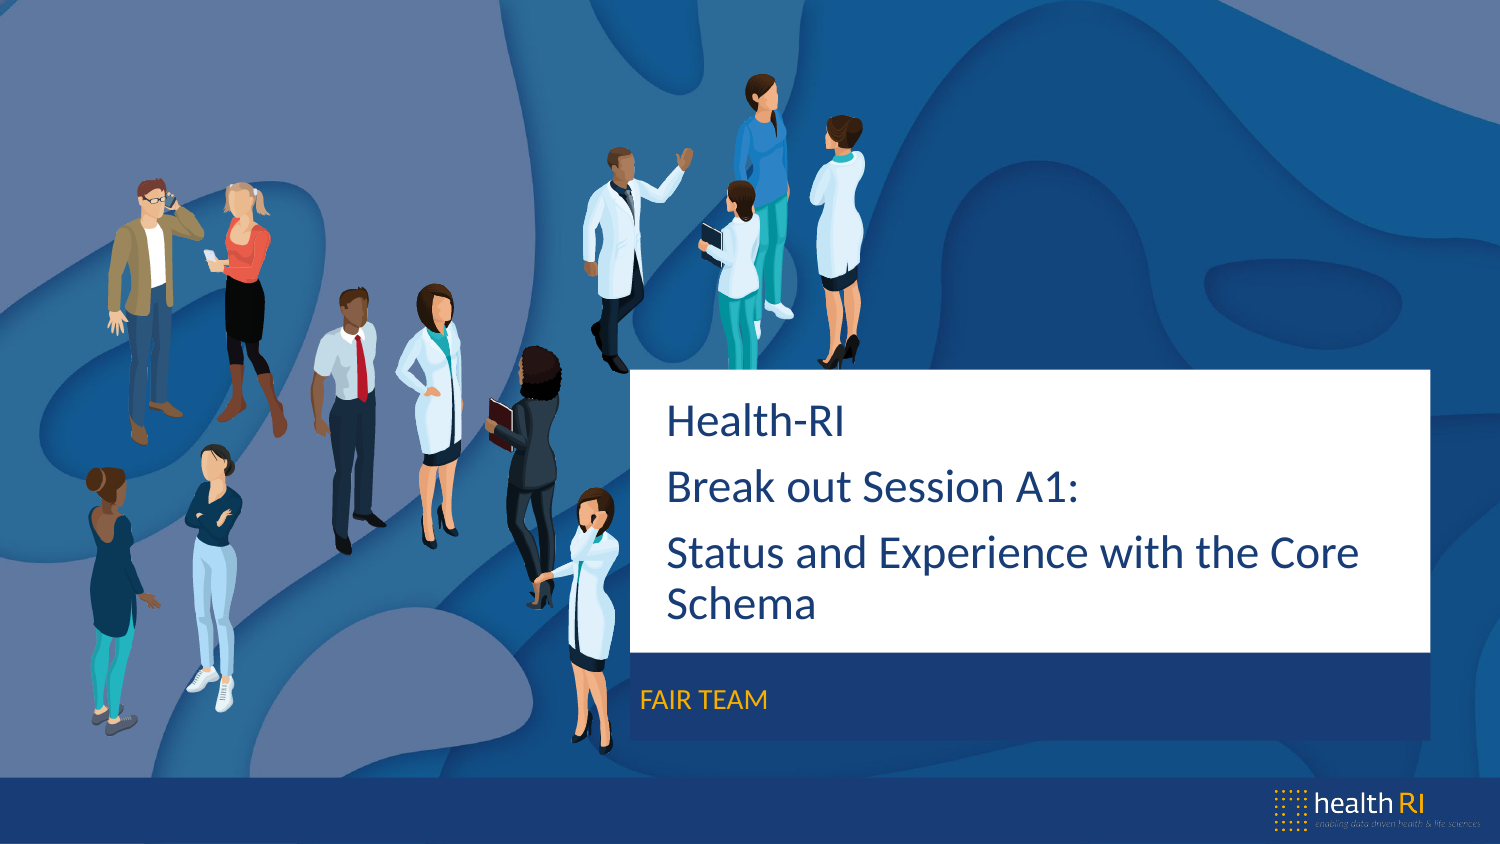

Health-RI
Break out Session A1:
Status and Experience with the Core Schema
FAIR TEAM